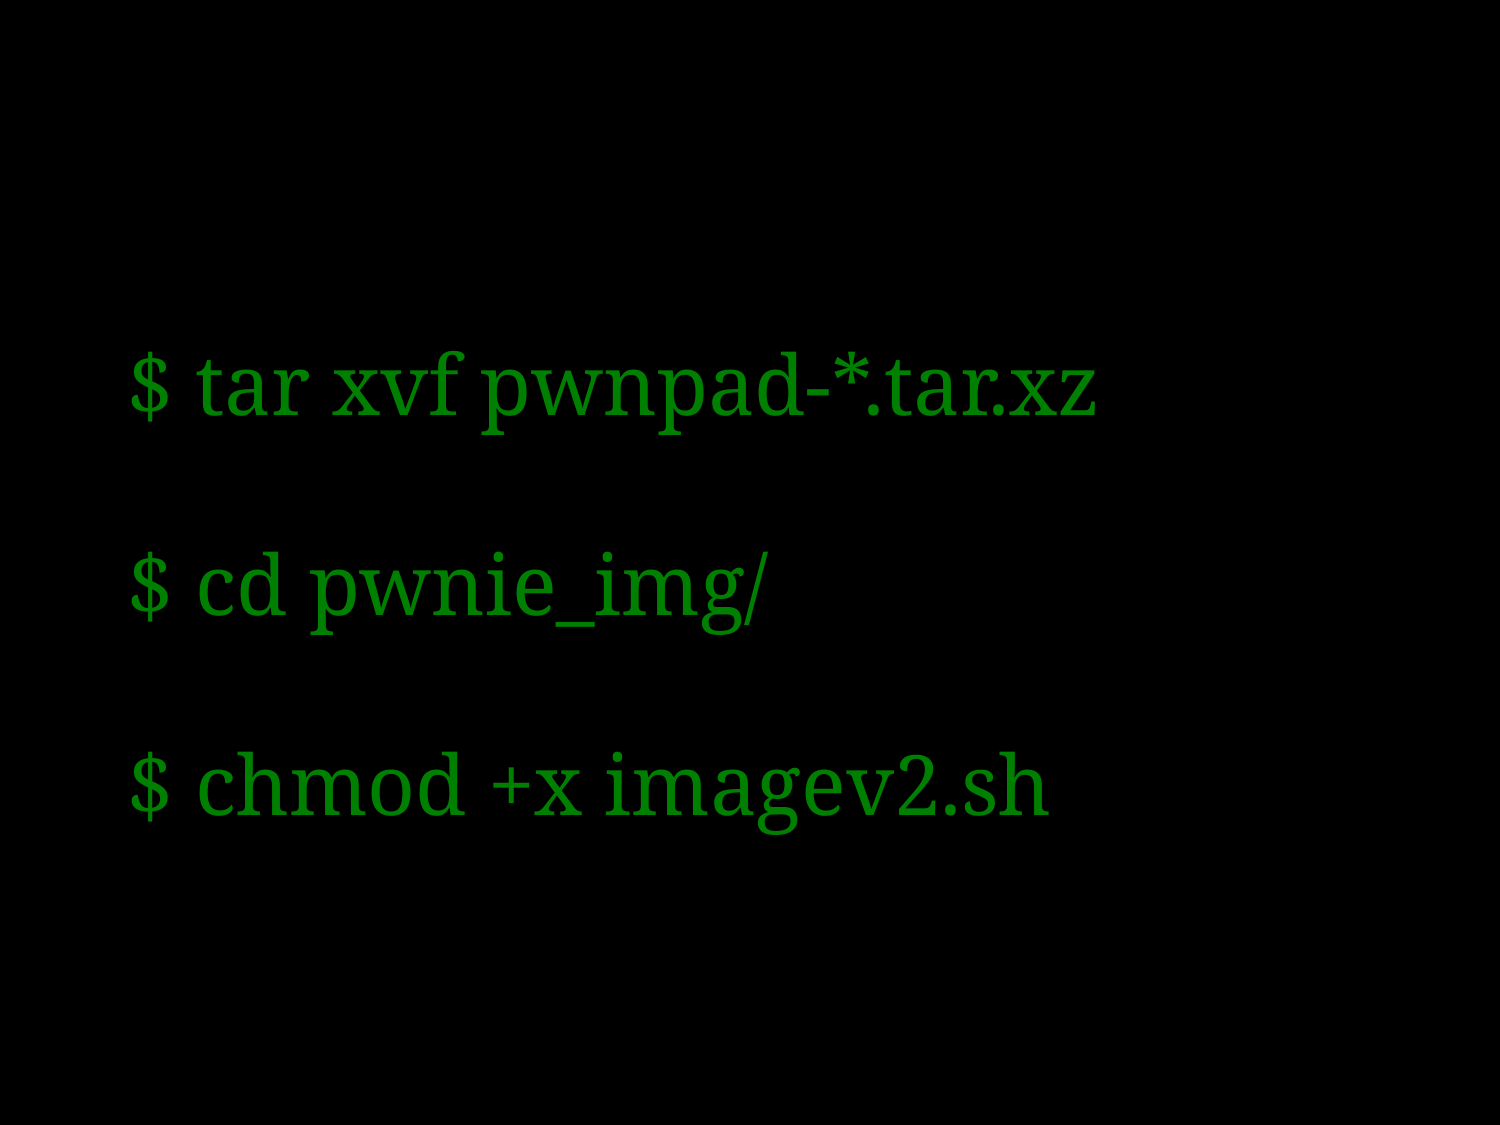

$ tar xvf pwnpad-*.tar.xz

$ cd pwnie_img/

$ chmod +x imagev2.sh